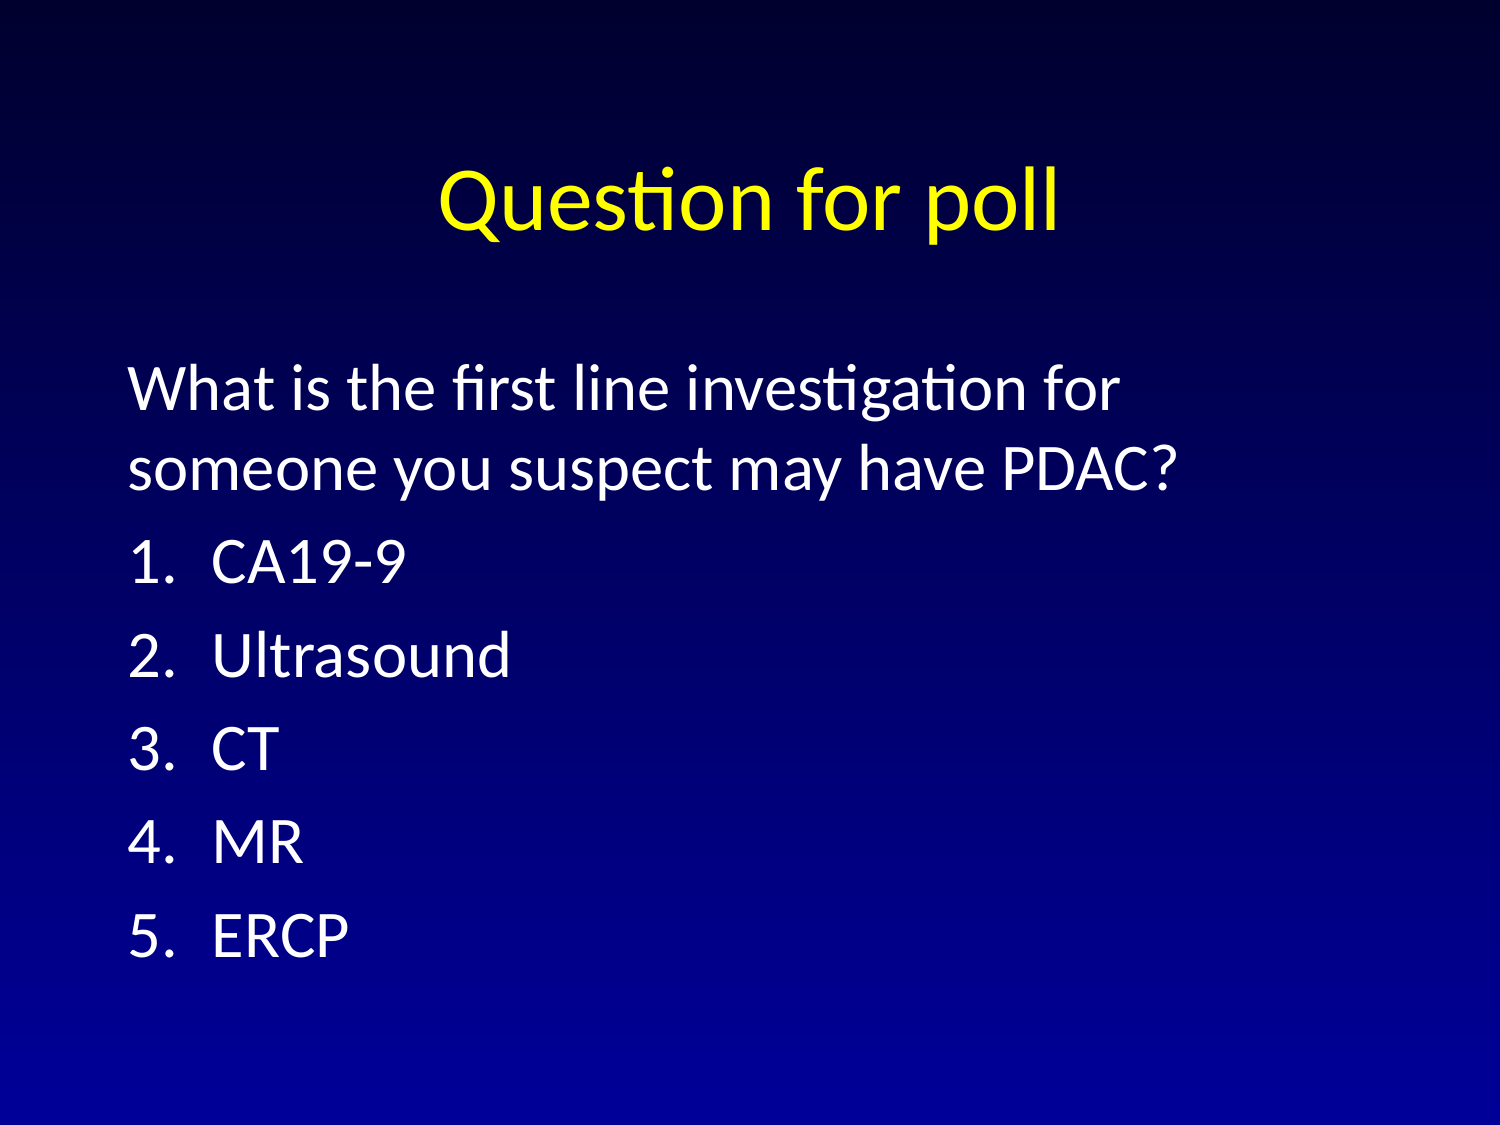

# Question for poll
What is the first line investigation for someone you suspect may have PDAC?
CA19-9
Ultrasound
CT
MR
ERCP